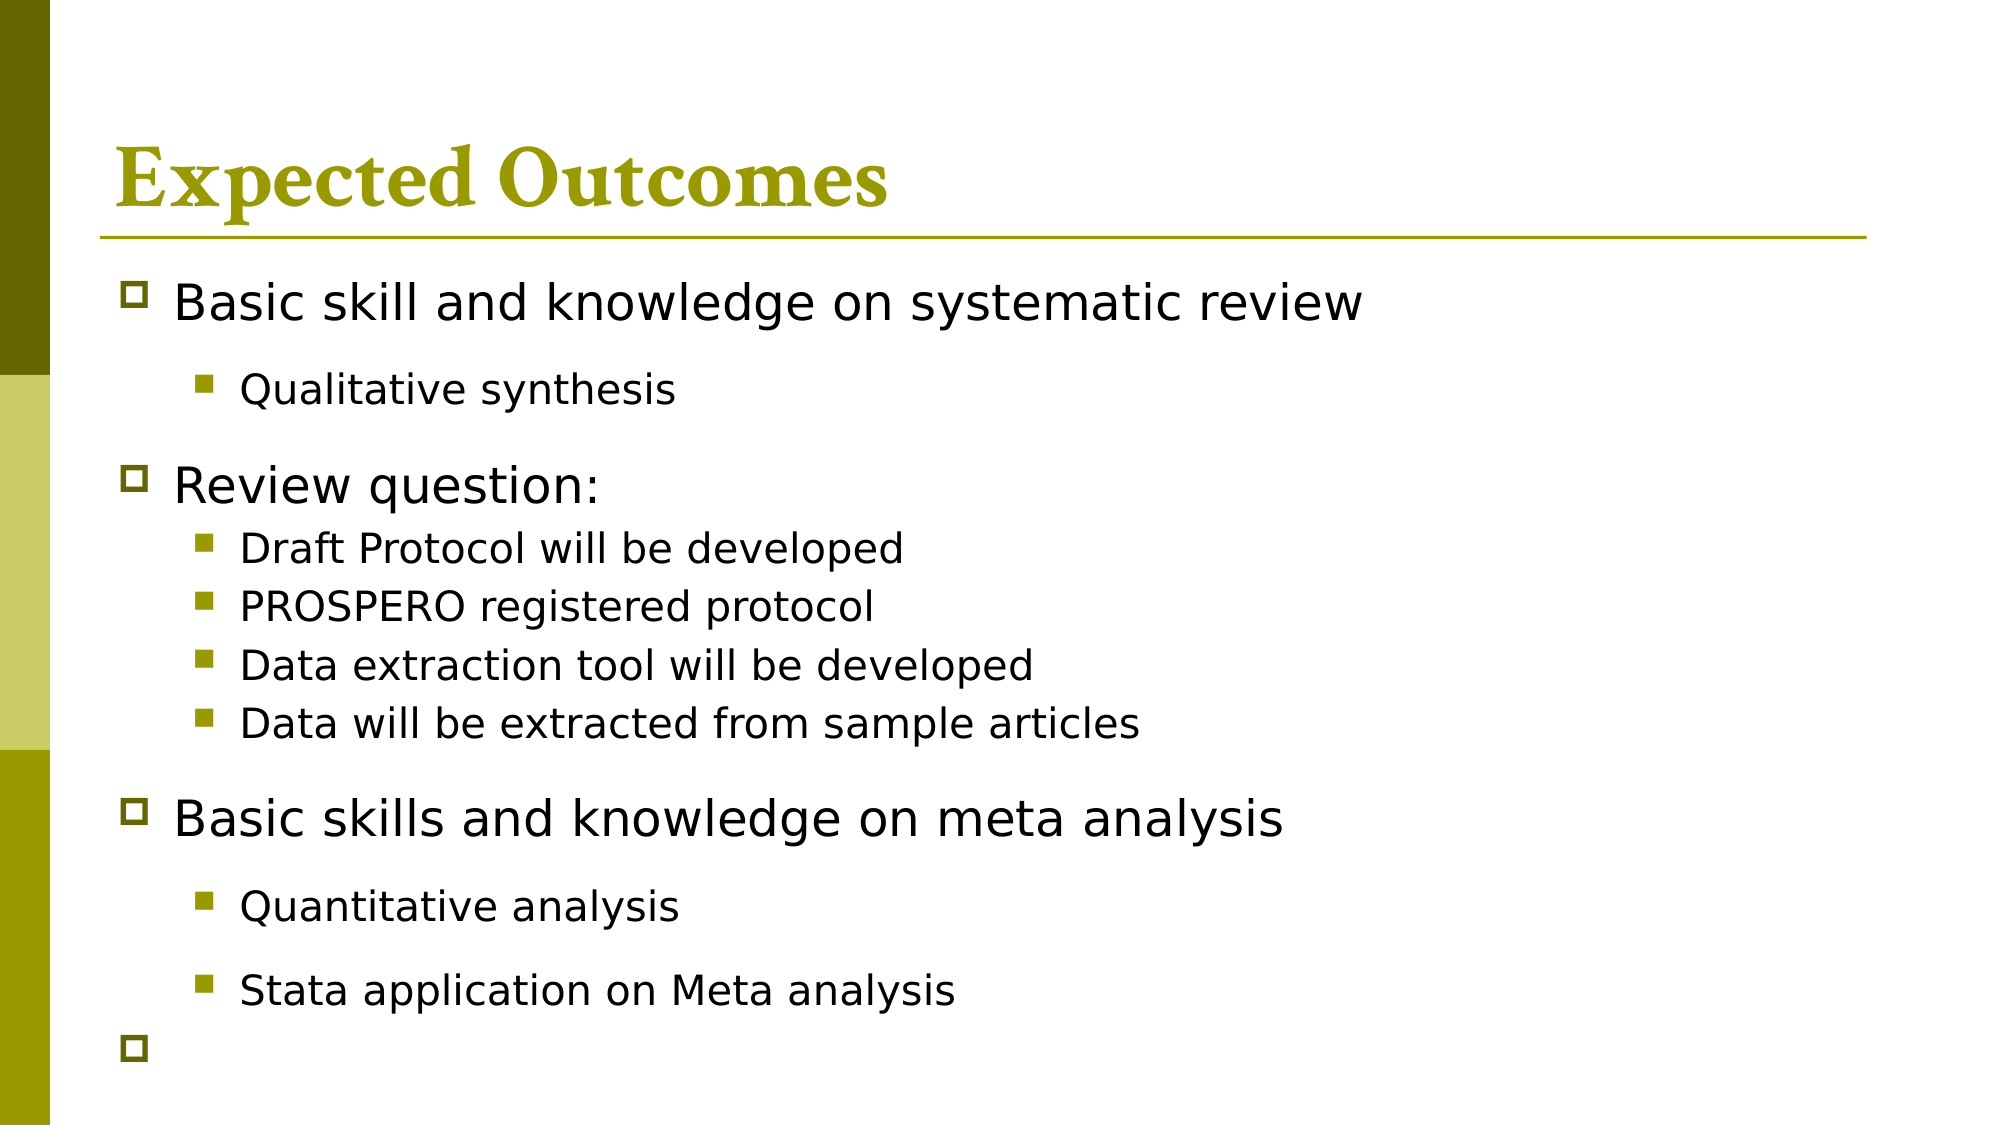

# Expected Outcomes
Basic skill and knowledge on systematic review
Qualitative synthesis
Review question:
Draft Protocol will be developed
PROSPERO registered protocol
Data extraction tool will be developed
Data will be extracted from sample articles
Basic skills and knowledge on meta analysis
Quantitative analysis
Stata application on Meta analysis